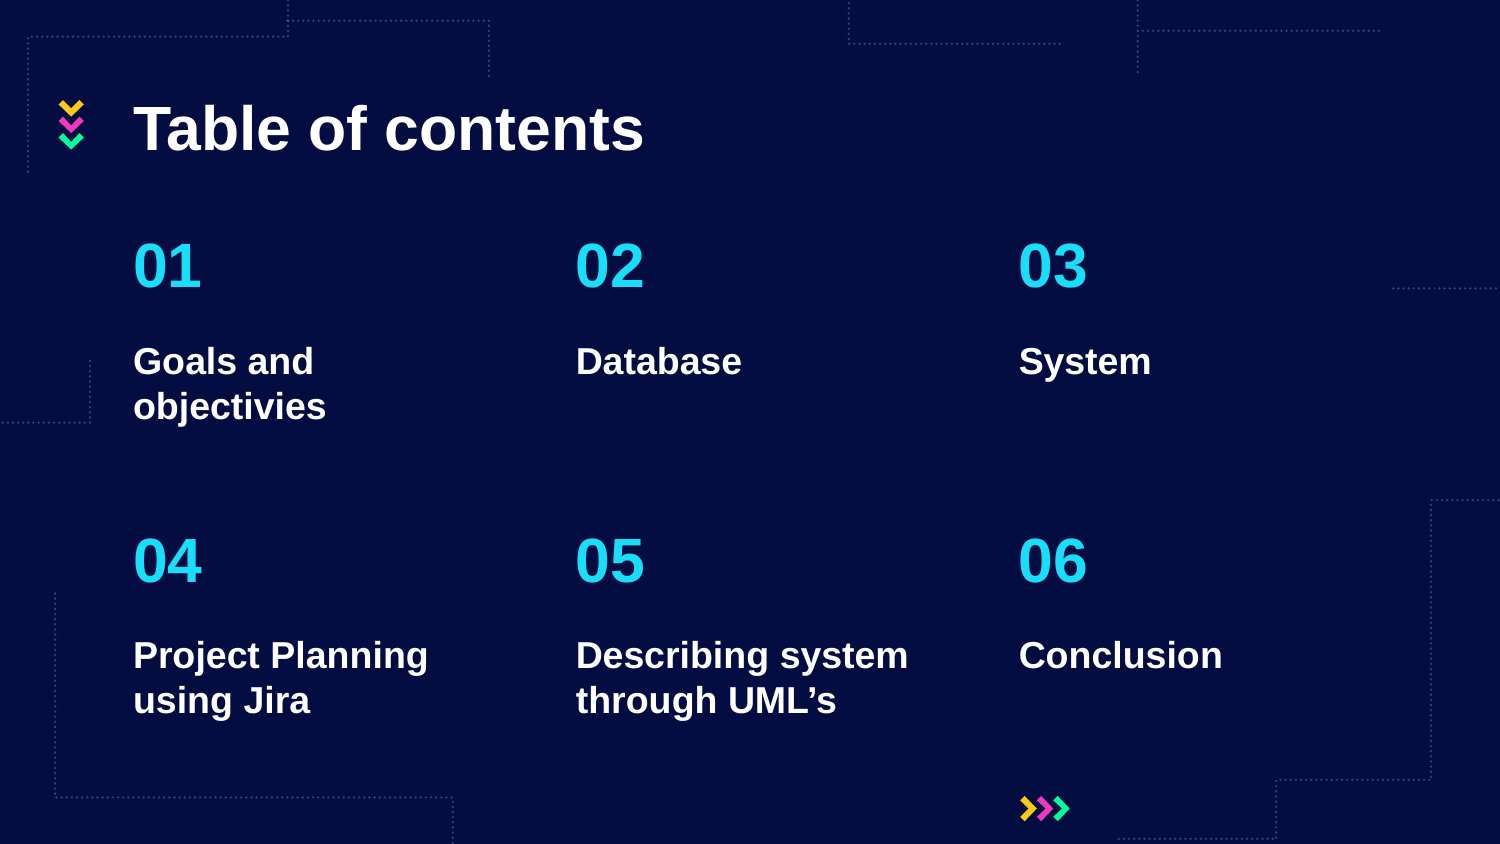

# Table of contents
01
02
03
Goals and objectivies
Database
System
04
05
06
Project Planning using Jira
Describing system through UML’s
Conclusion